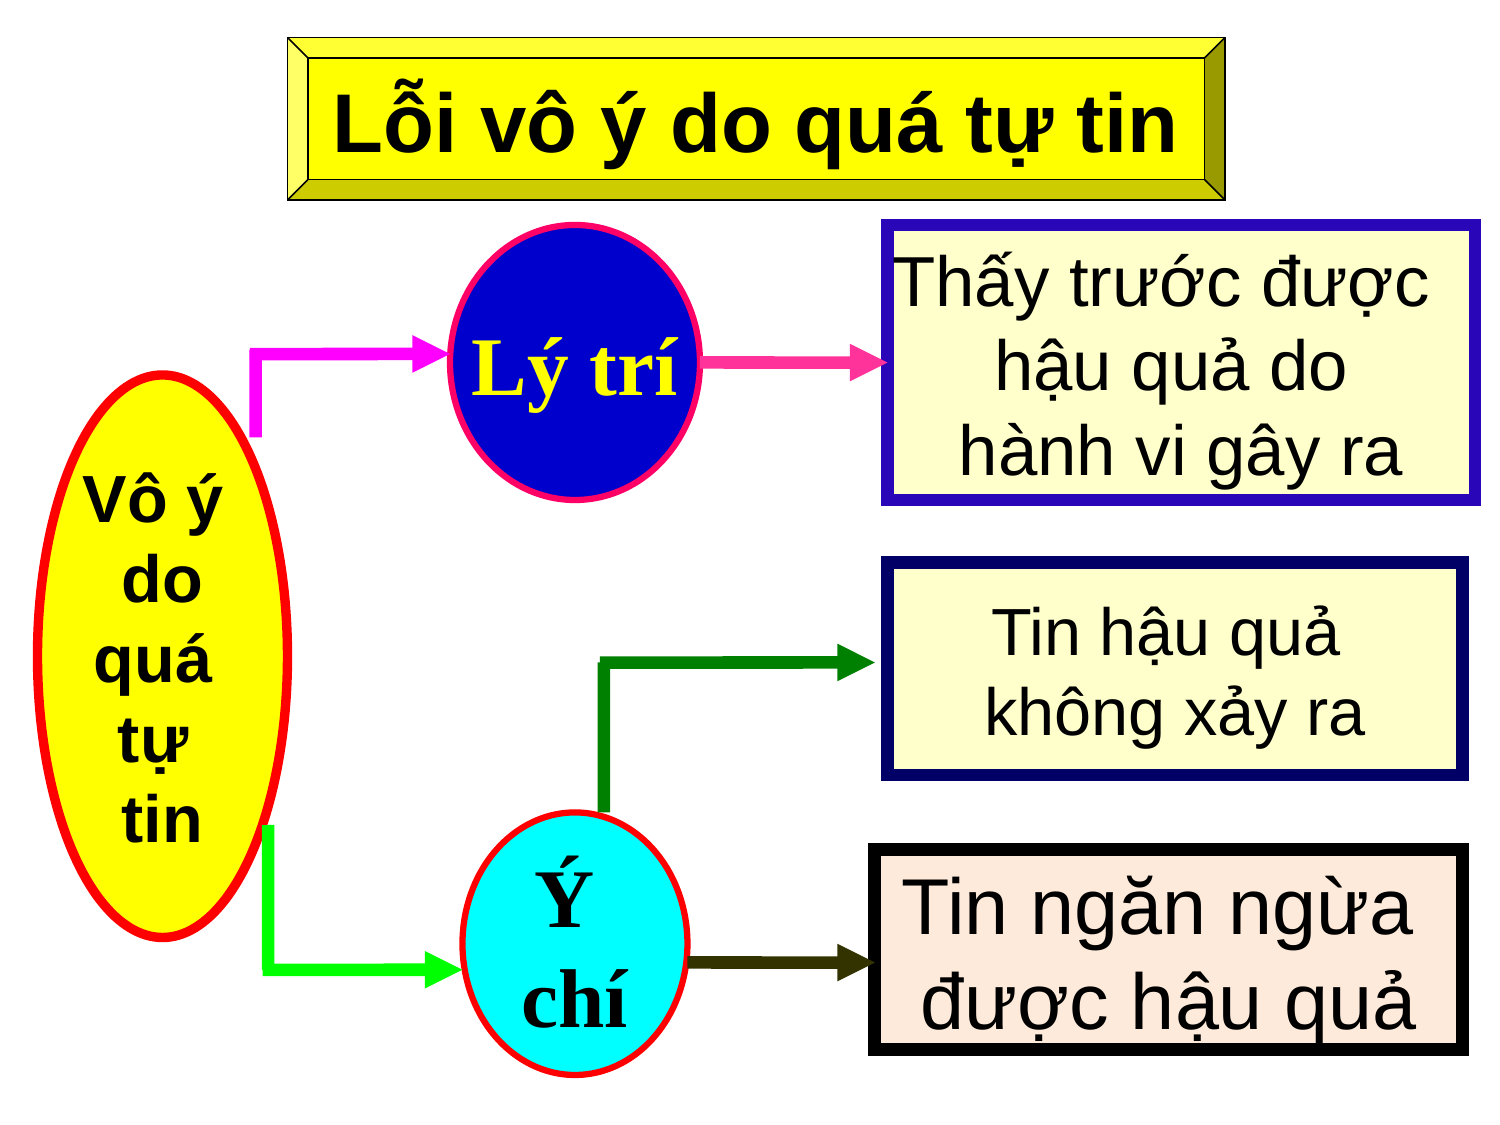

Lỗi vô ý do quá tự tin
Thấy trước được
hậu quả do
hành vi gây ra

Tin hậu quả
không xảy ra

Ý
chí

Tin ngăn ngừa
được hậu quả

Vô ý
do
quá
tự
tin
Lý trí